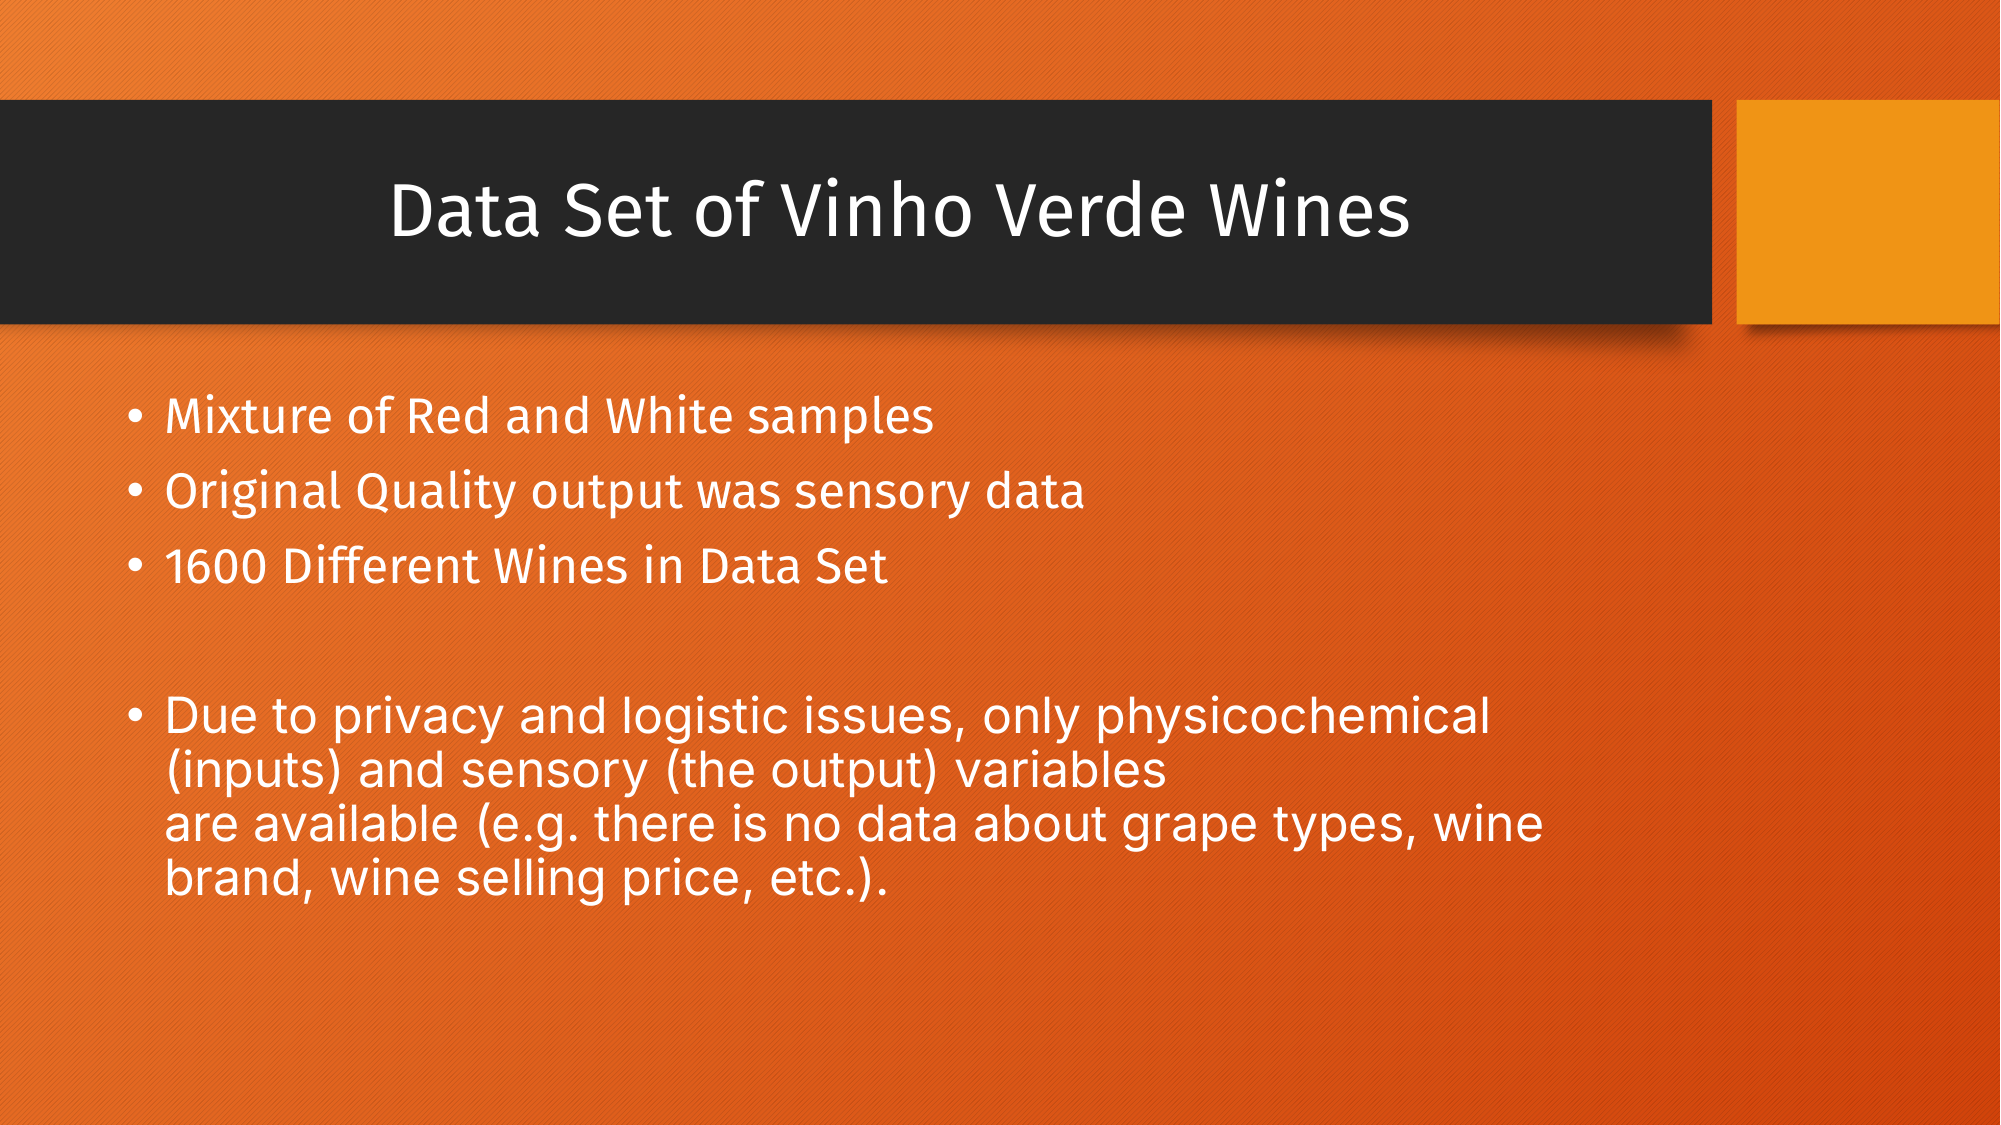

# Data Set of Vinho Verde Wines
Mixture of Red and White samples
Original Quality output was sensory data
1600 Different Wines in Data Set

Due to privacy and logistic issues, only physicochemical (inputs) and sensory (the output) variables
are available (e.g. there is no data about grape types, wine brand, wine selling price, etc.).